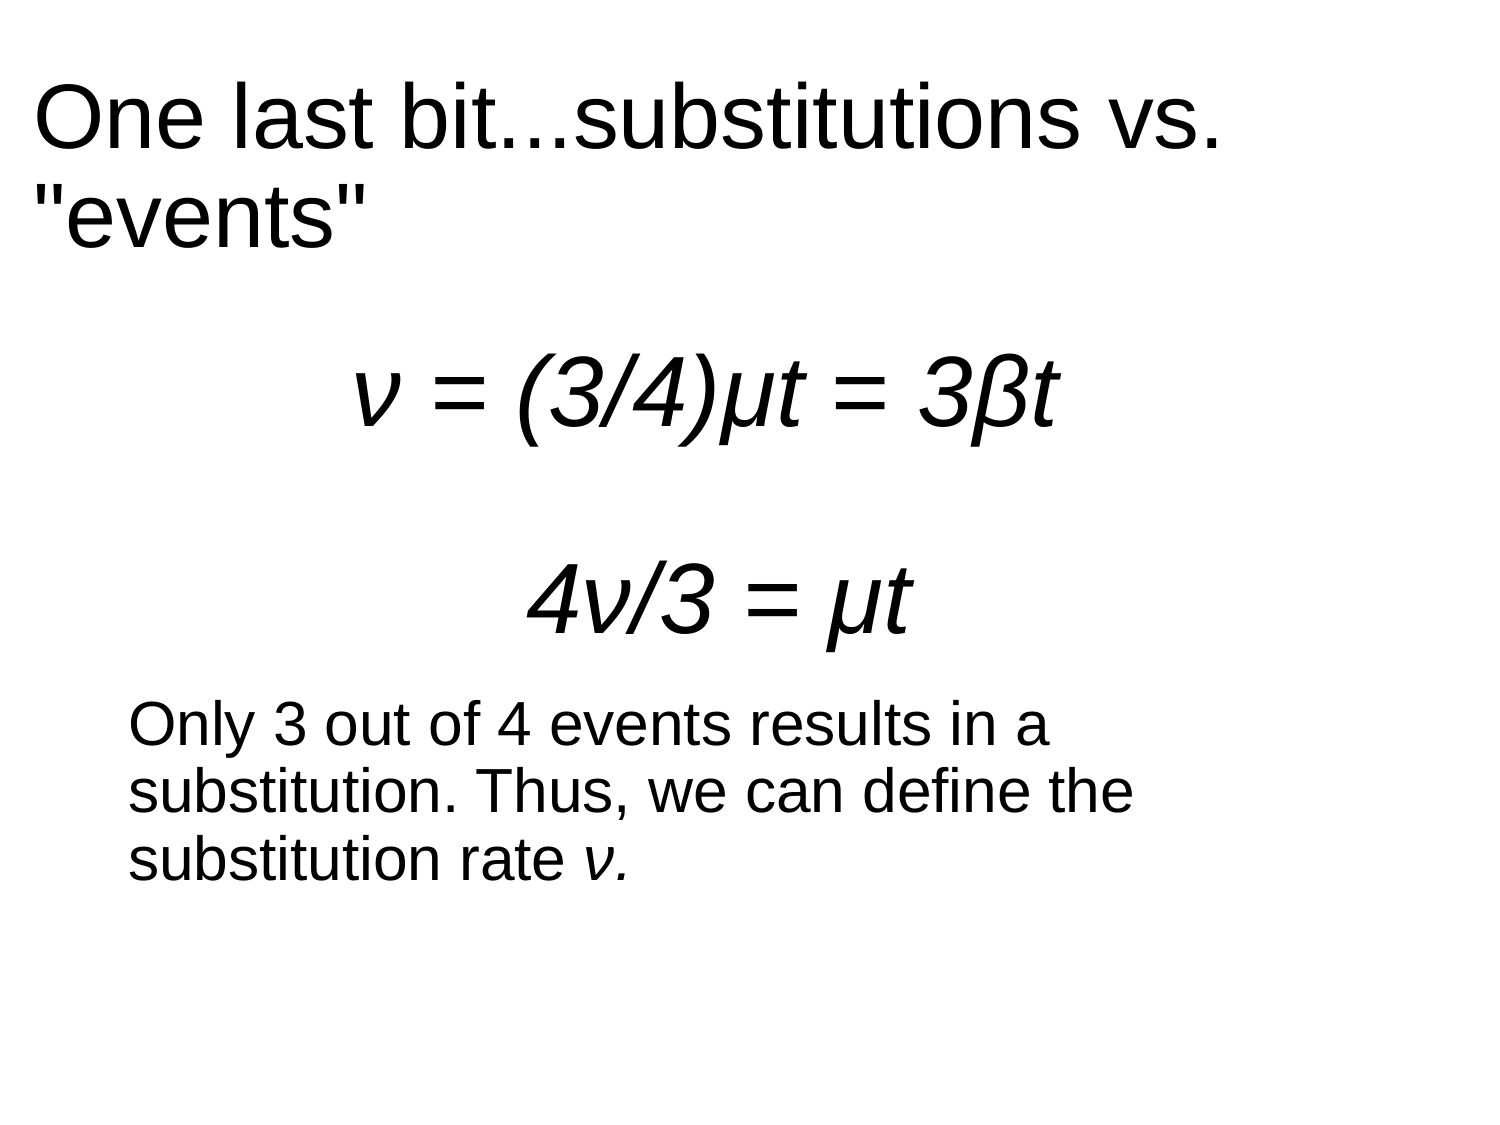

# One last bit...substitutions vs. "events"
ν = (3/4)μt = 3βt
4ν/3 = μt
Only 3 out of 4 events results in a substitution. Thus, we can define the substitution rate ν.